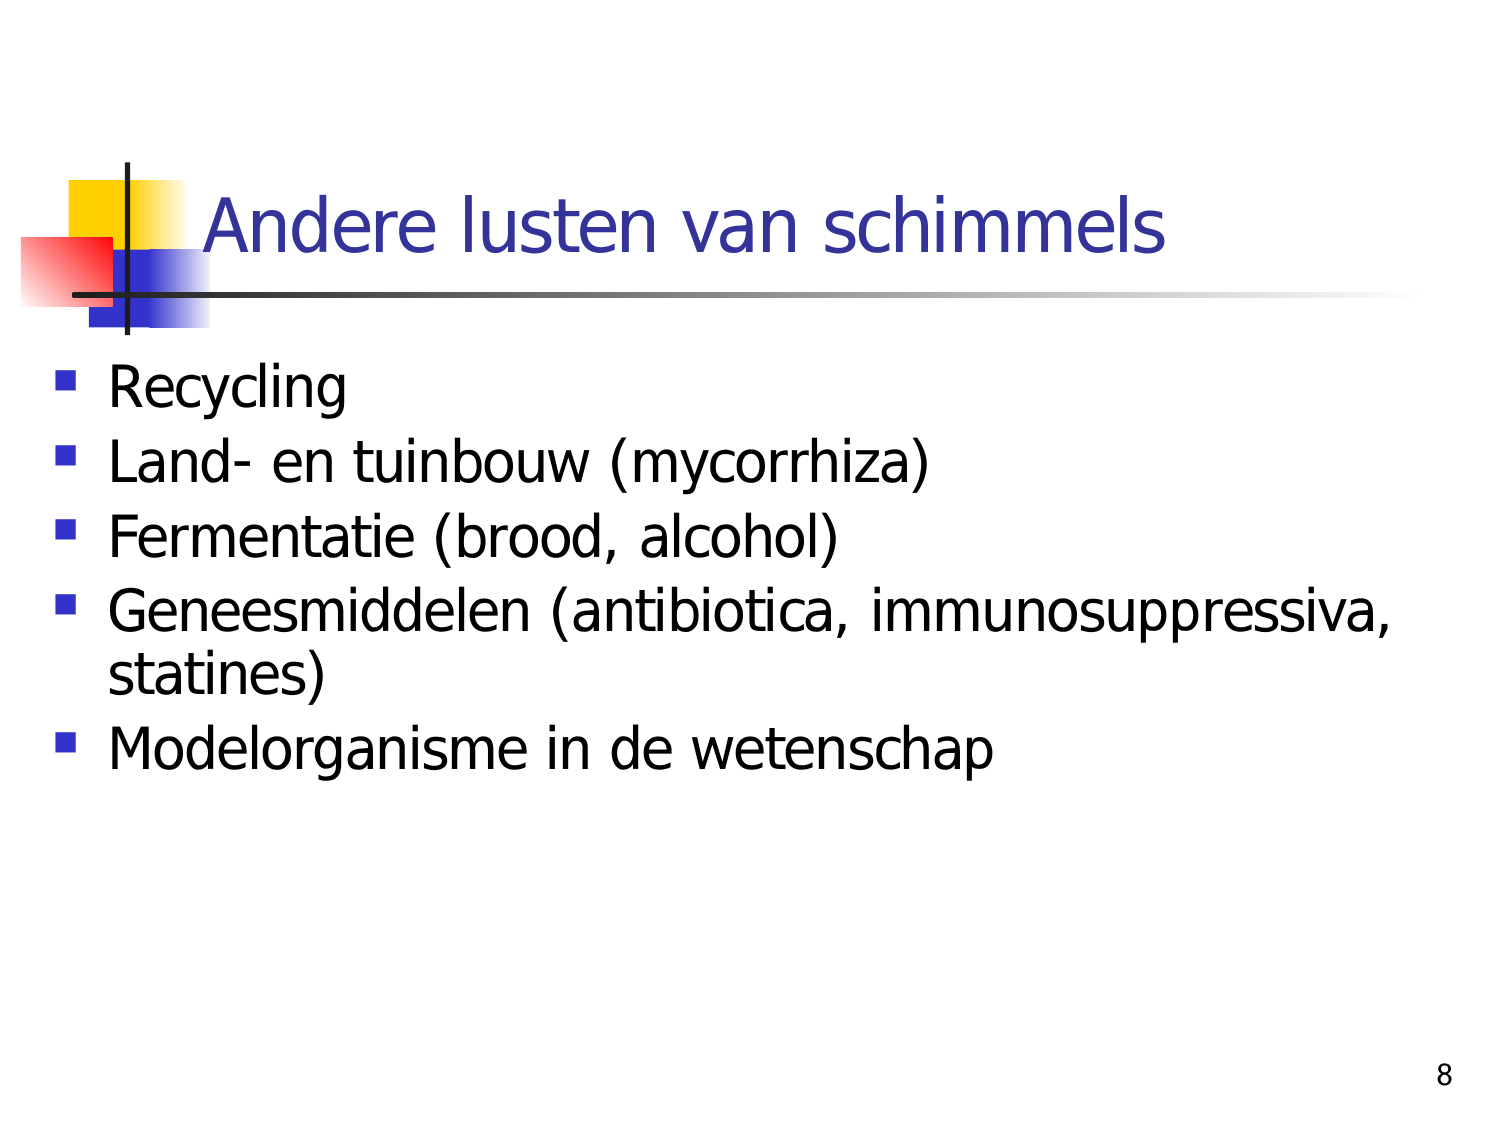

# Andere lusten van schimmels
Recycling
Land- en tuinbouw (mycorrhiza)
Fermentatie (brood, alcohol)
Geneesmiddelen (antibiotica, immunosuppressiva, statines)
Modelorganisme in de wetenschap

8